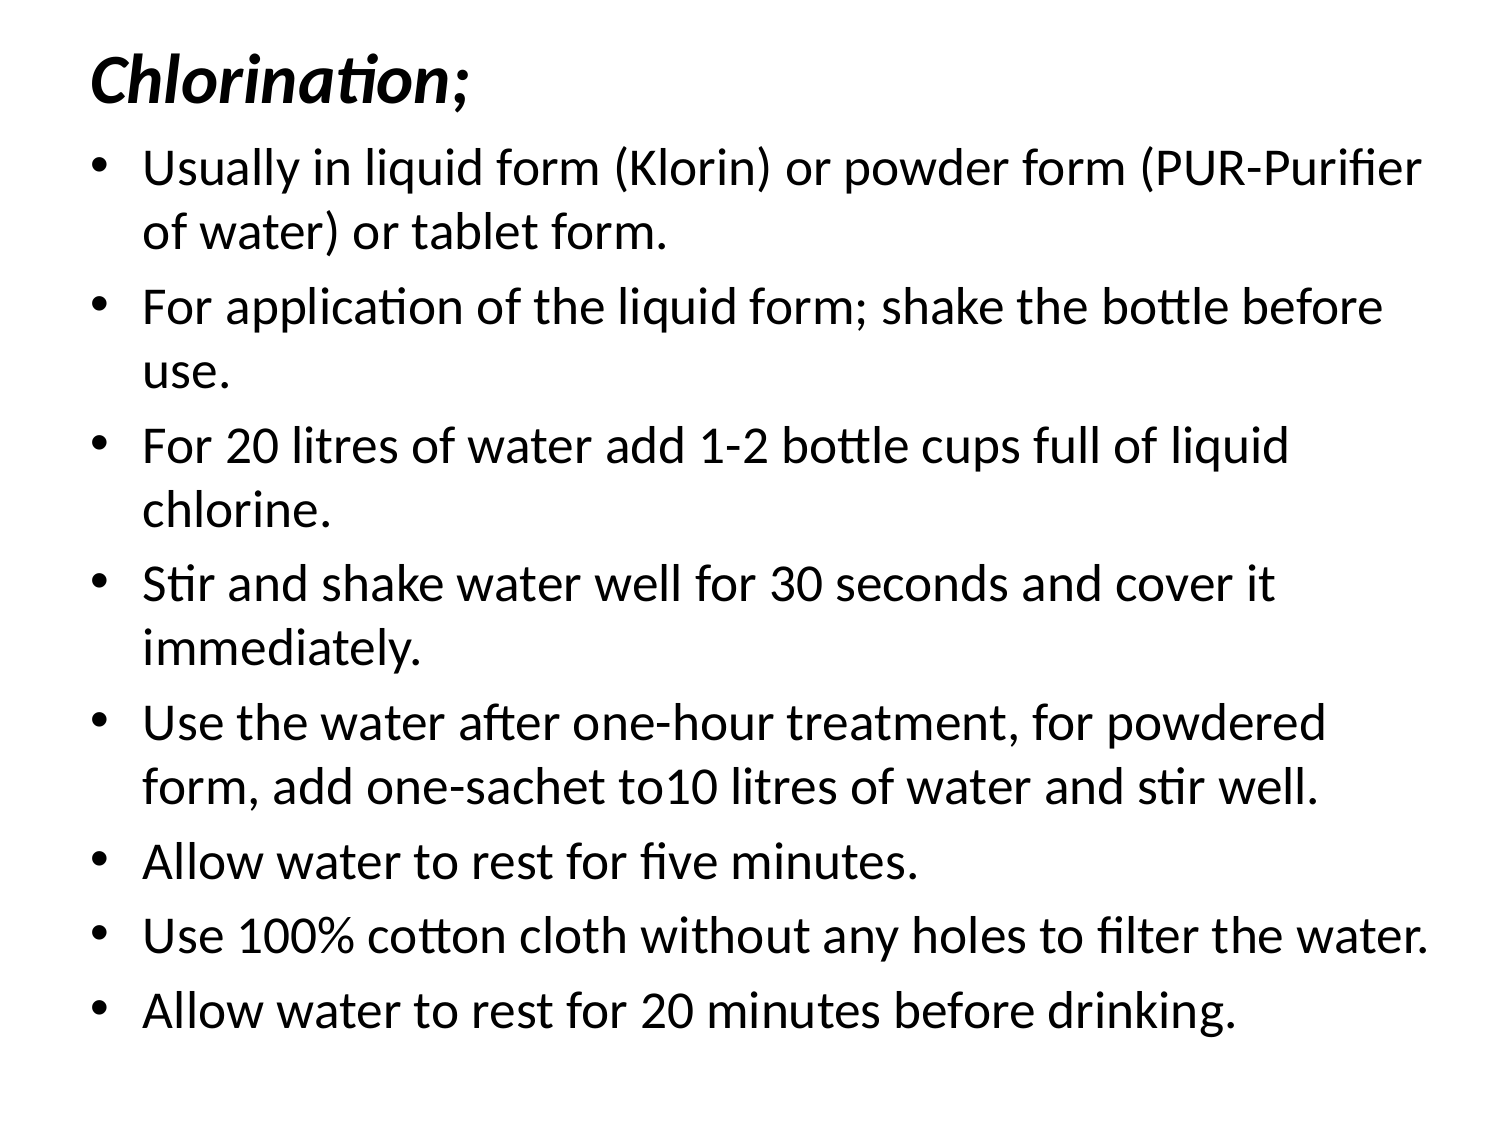

# Chlorination;
Usually in liquid form (Klorin) or powder form (PUR-Purifier of water) or tablet form.
For application of the liquid form; shake the bottle before use.
For 20 litres of water add 1-2 bottle cups full of liquid chlorine.
Stir and shake water well for 30 seconds and cover it immediately.
Use the water after one-hour treatment, for powdered form, add one-sachet to10 litres of water and stir well.
Allow water to rest for five minutes.
Use 100% cotton cloth without any holes to filter the water.
Allow water to rest for 20 minutes before drinking.